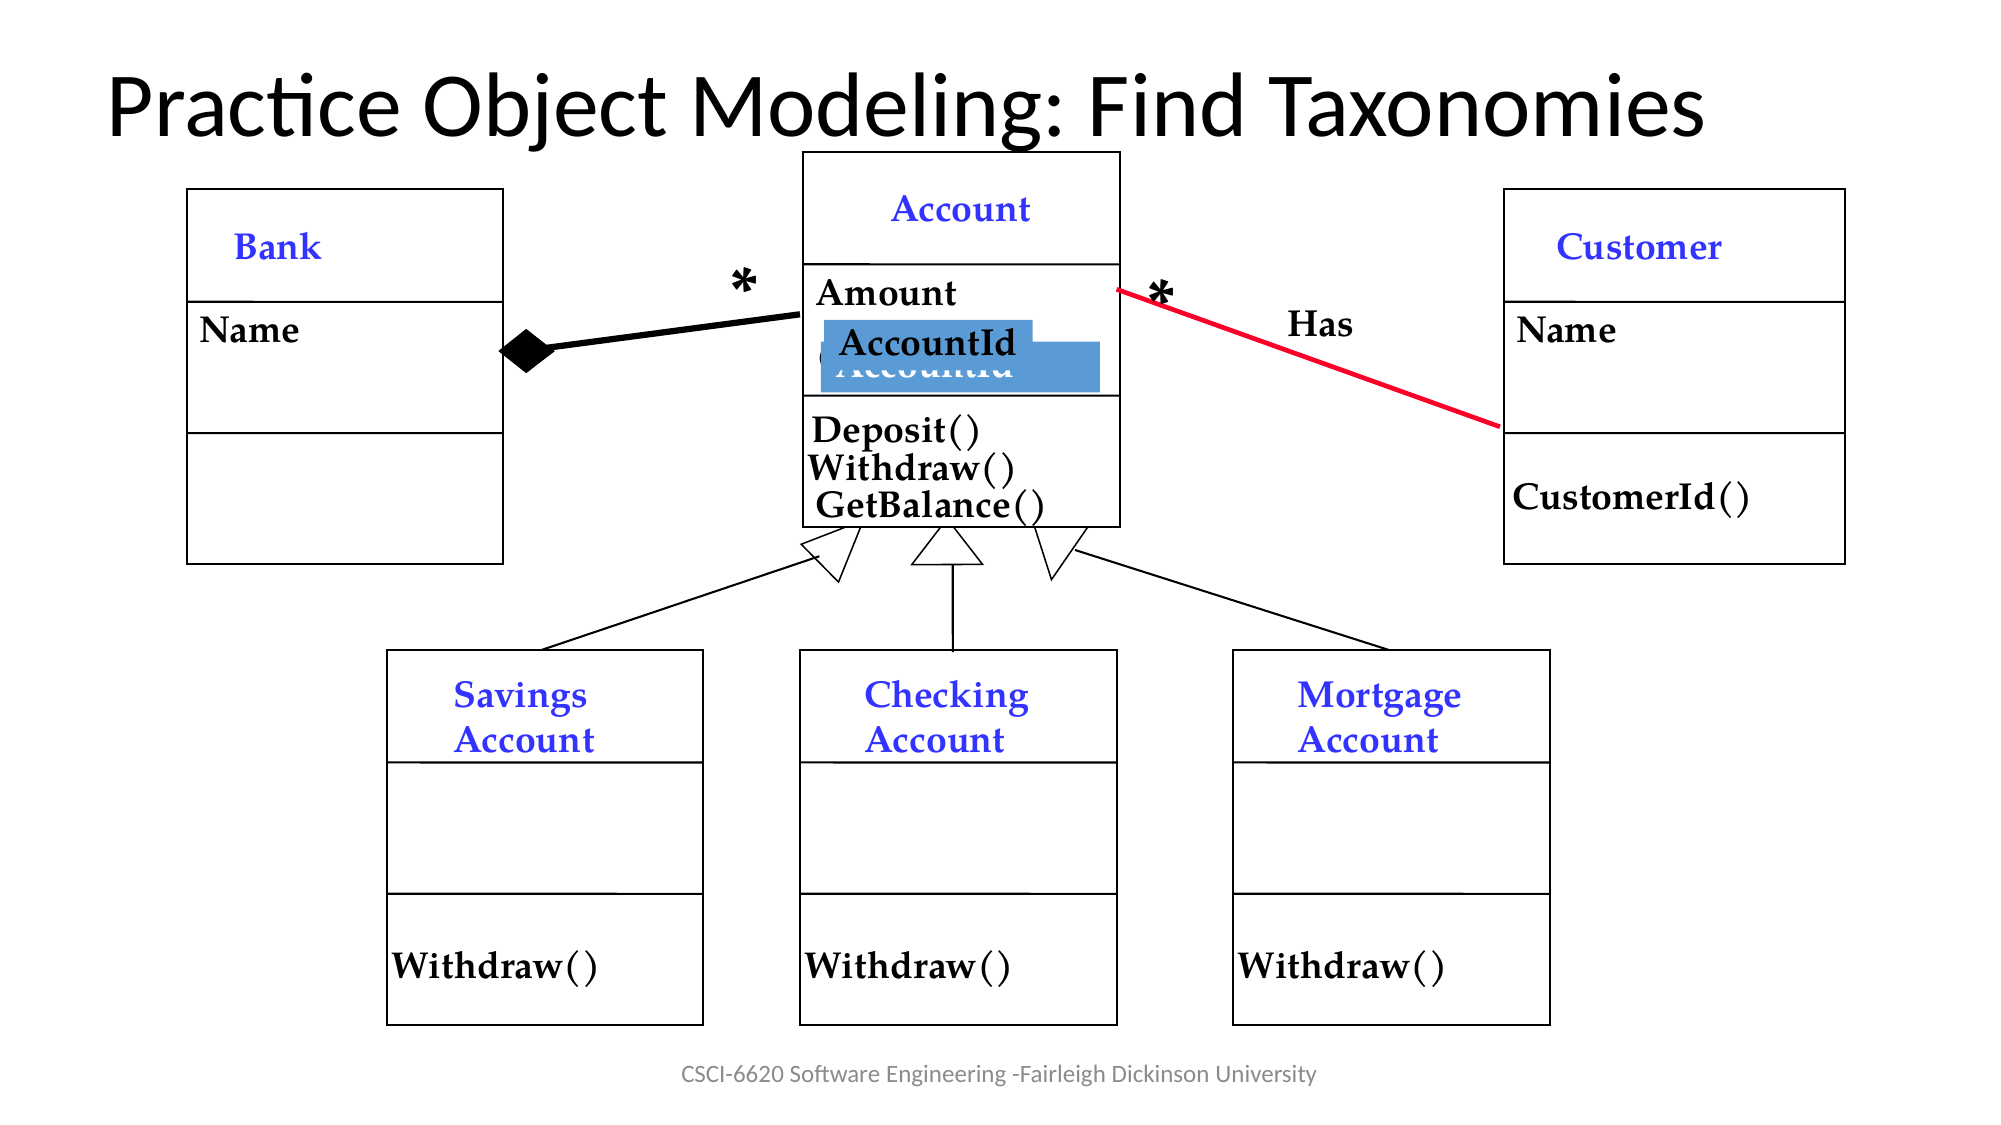

# Practice Object Modeling: Find Taxonomies

Account
Amount
Deposit()
Withdraw()
GetBalance()
AccountId
AccountId
CustomerId

Bank
Name
*

Customer
Name
*

Has
CustomerId()

Mortgage
Account
Withdraw()

Savings
Account
Withdraw()

Checking
Account
Withdraw()
CSCI-6620 Software Engineering -Fairleigh Dickinson University